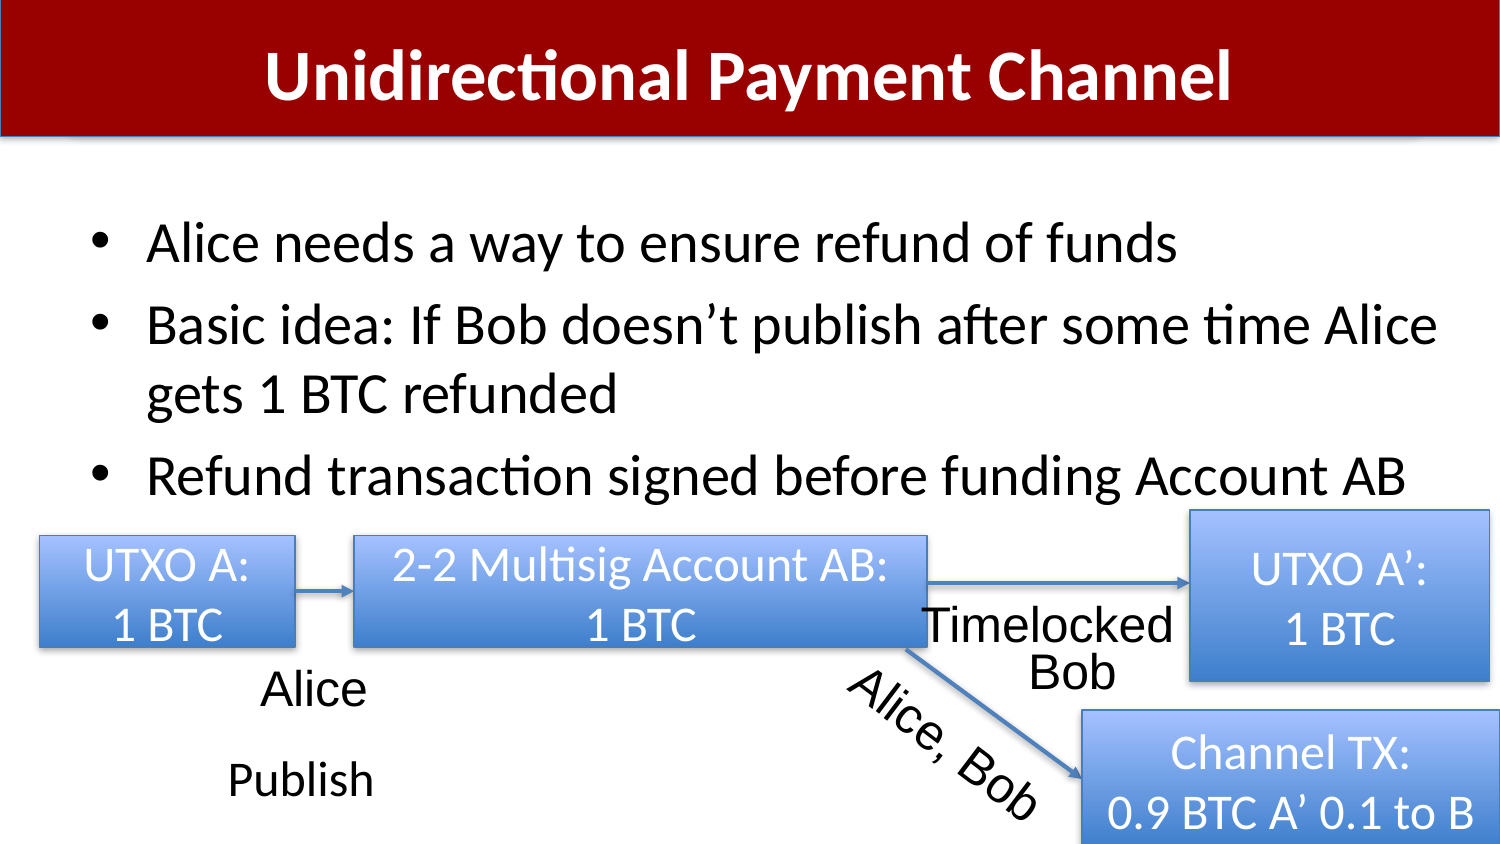

# Unidirectional Payment Channel
Alice needs a way to ensure refund of funds
Basic idea: If Bob doesn’t publish after some time Alice gets 1 BTC refunded
Refund transaction signed before funding Account AB

UTXO A’:
1 BTC
UTXO A:
1 BTC
2-2 Multisig Account AB:
1 BTC
Timelocked
Bob
Alice
Channel TX:
0.9 BTC A’ 0.1 to B
Alice, Bob
Publish